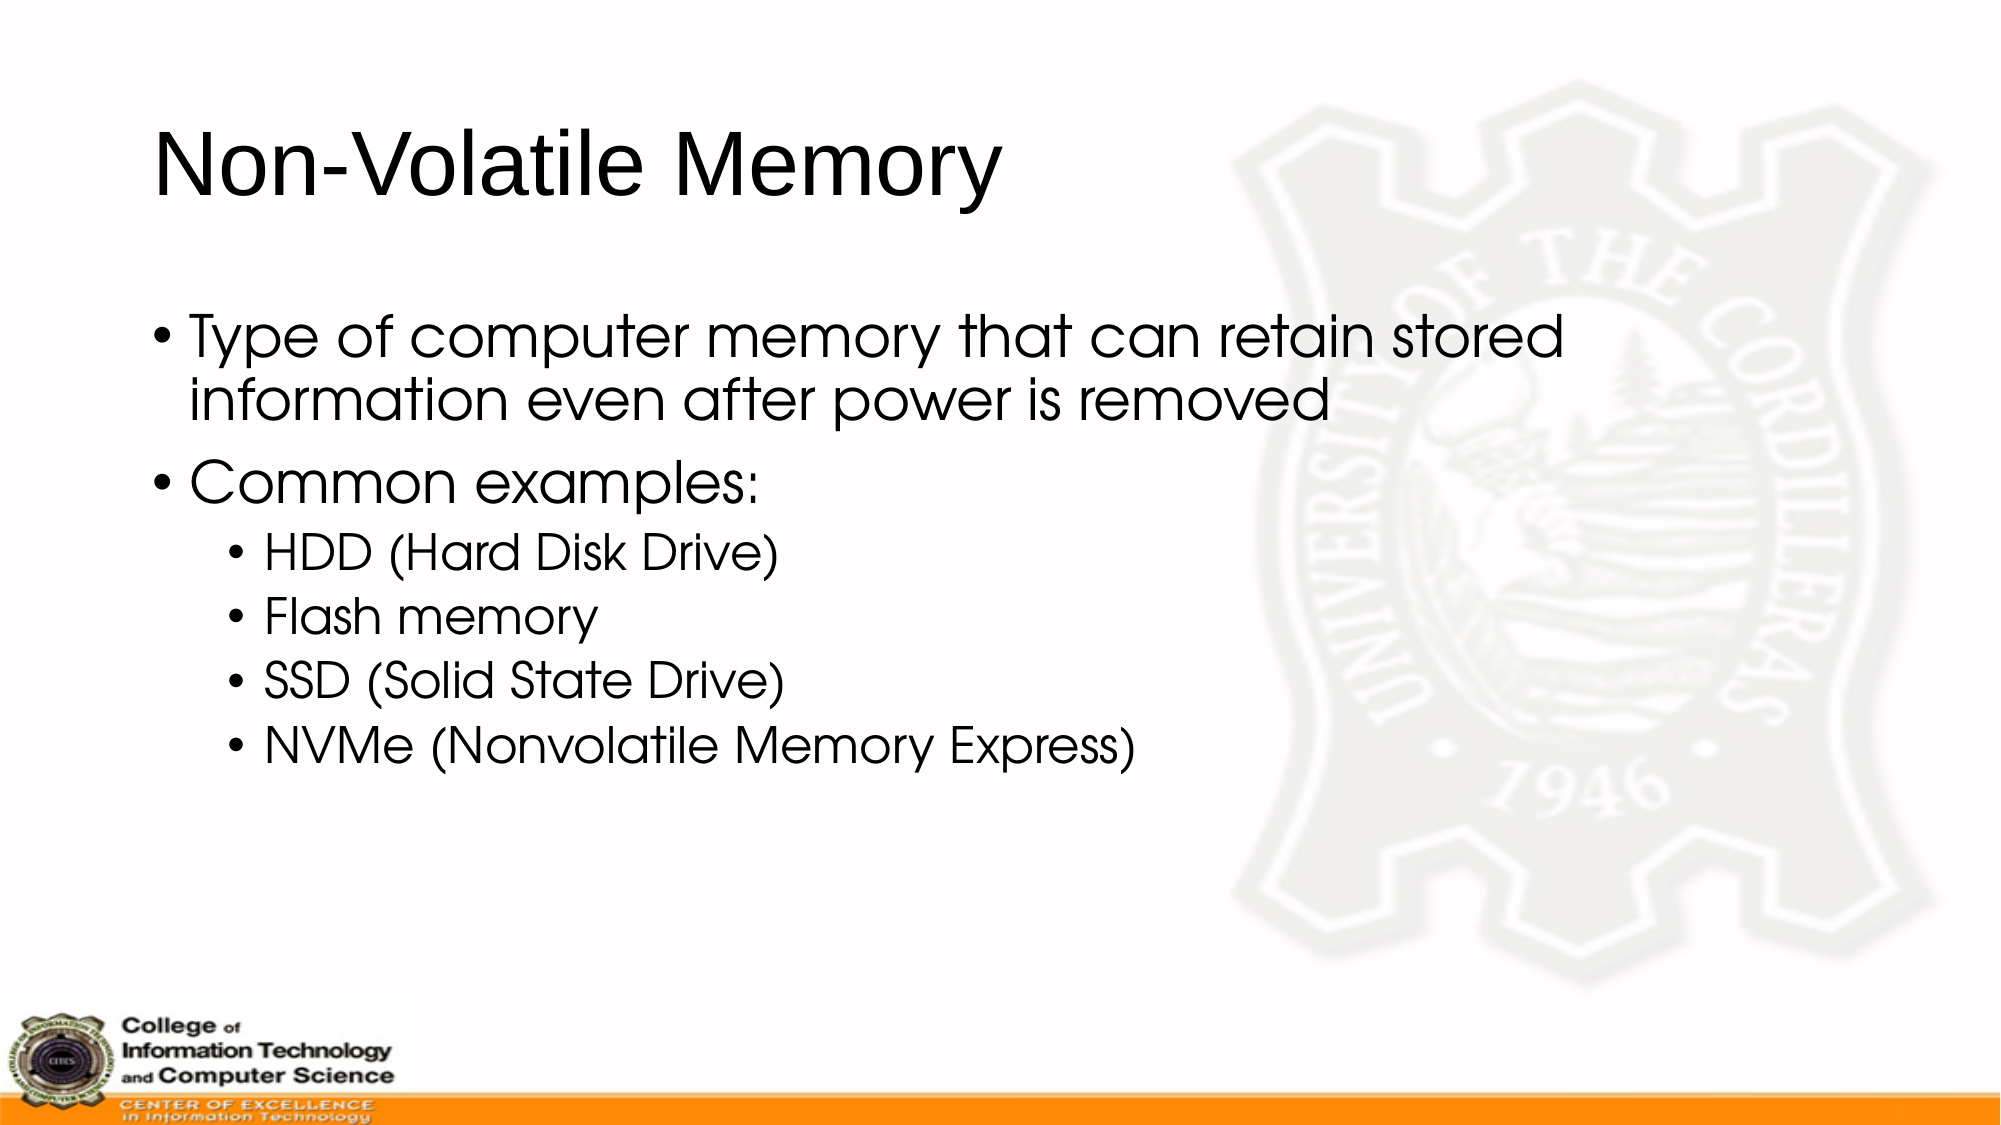

# Non-Volatile Memory
Type of computer memory that can retain stored information even after power is removed
Common examples:
HDD (Hard Disk Drive)
Flash memory
SSD (Solid State Drive)
NVMe (Nonvolatile Memory Express)